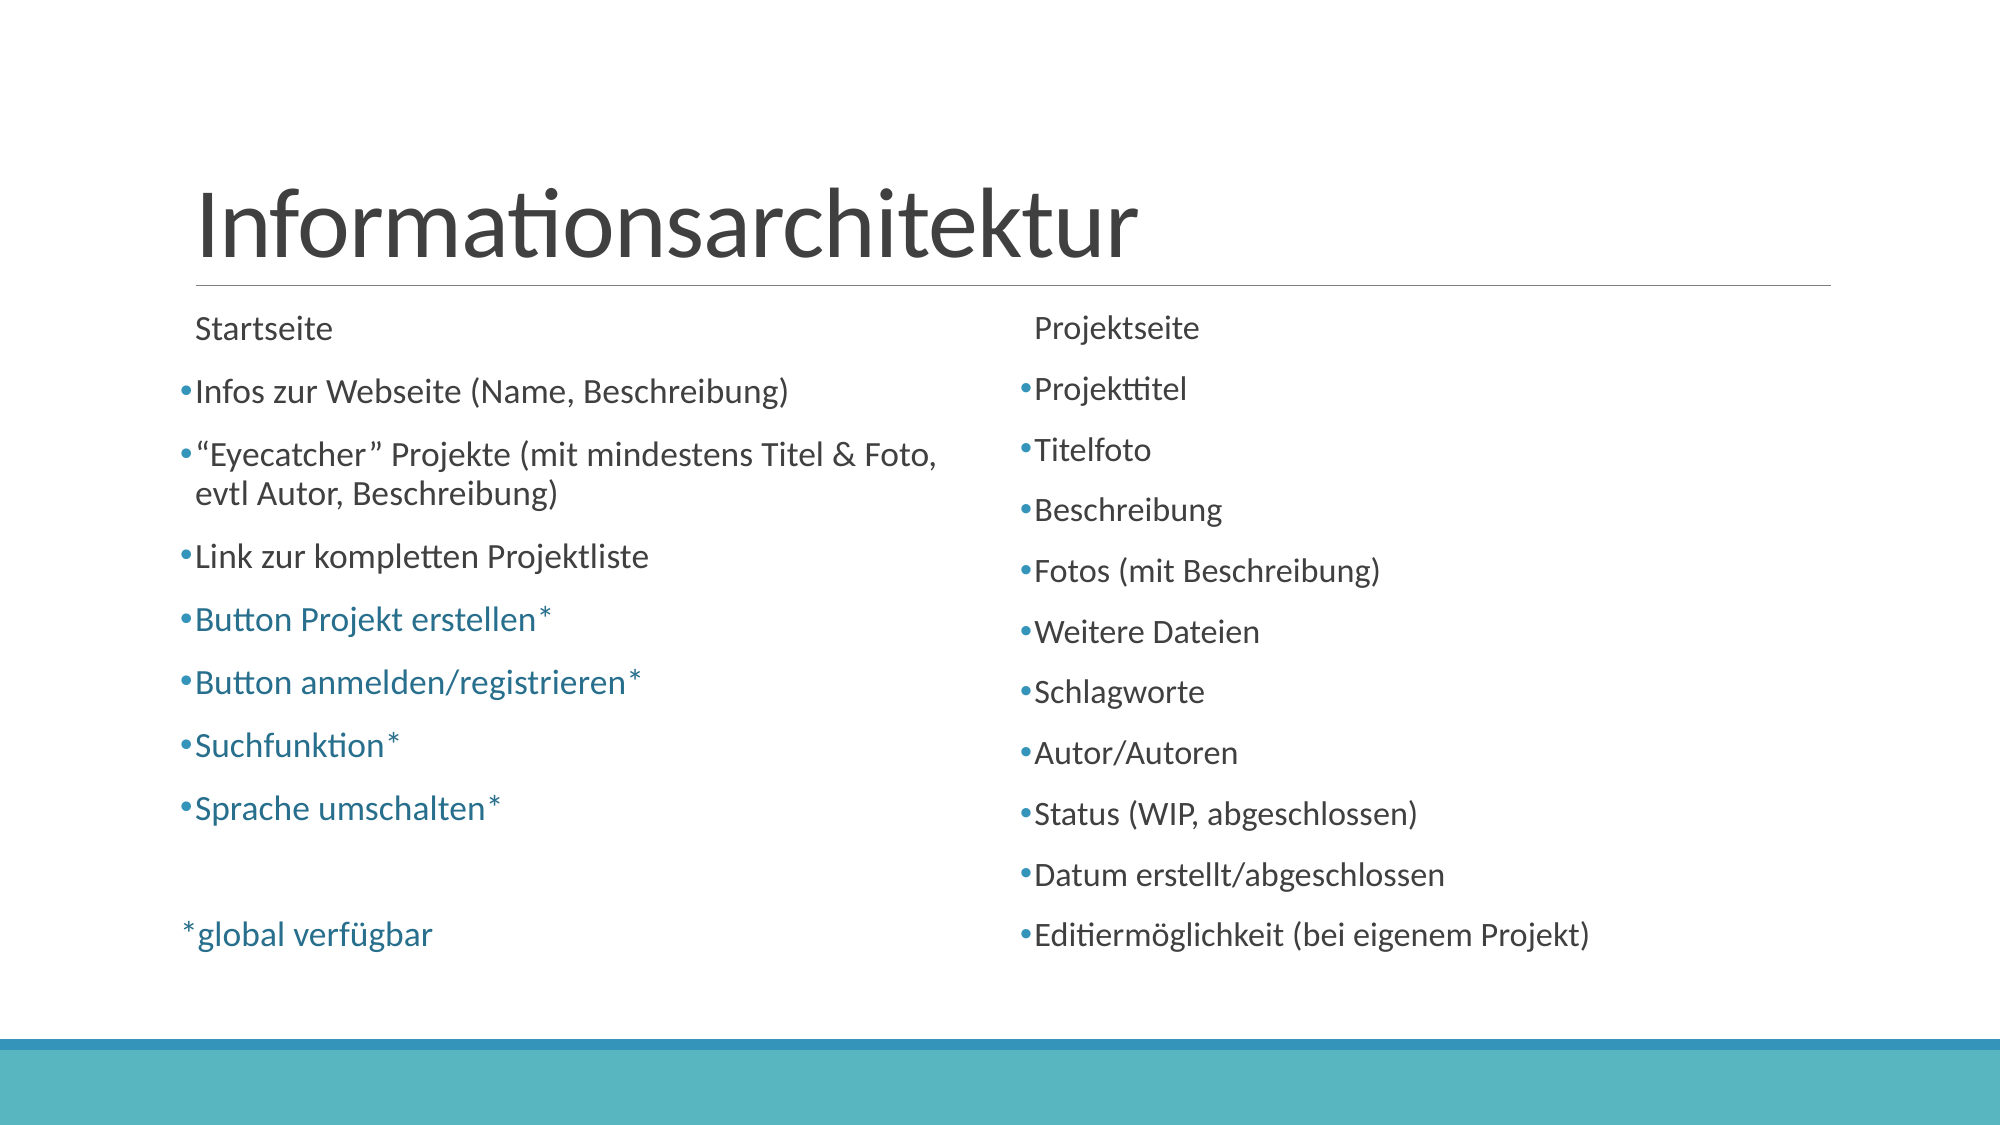

# Informationsarchitektur
Startseite
Infos zur Webseite (Name, Beschreibung)
“Eyecatcher” Projekte (mit mindestens Titel & Foto, evtl Autor, Beschreibung)
Link zur kompletten Projektliste
Button Projekt erstellen*
Button anmelden/registrieren*
Suchfunktion*
Sprache umschalten*

*global verfügbar
Projektseite
Projekttitel
Titelfoto
Beschreibung
Fotos (mit Beschreibung)
Weitere Dateien
Schlagworte
Autor/Autoren
Status (WIP, abgeschlossen)
Datum erstellt/abgeschlossen
Editiermöglichkeit (bei eigenem Projekt)